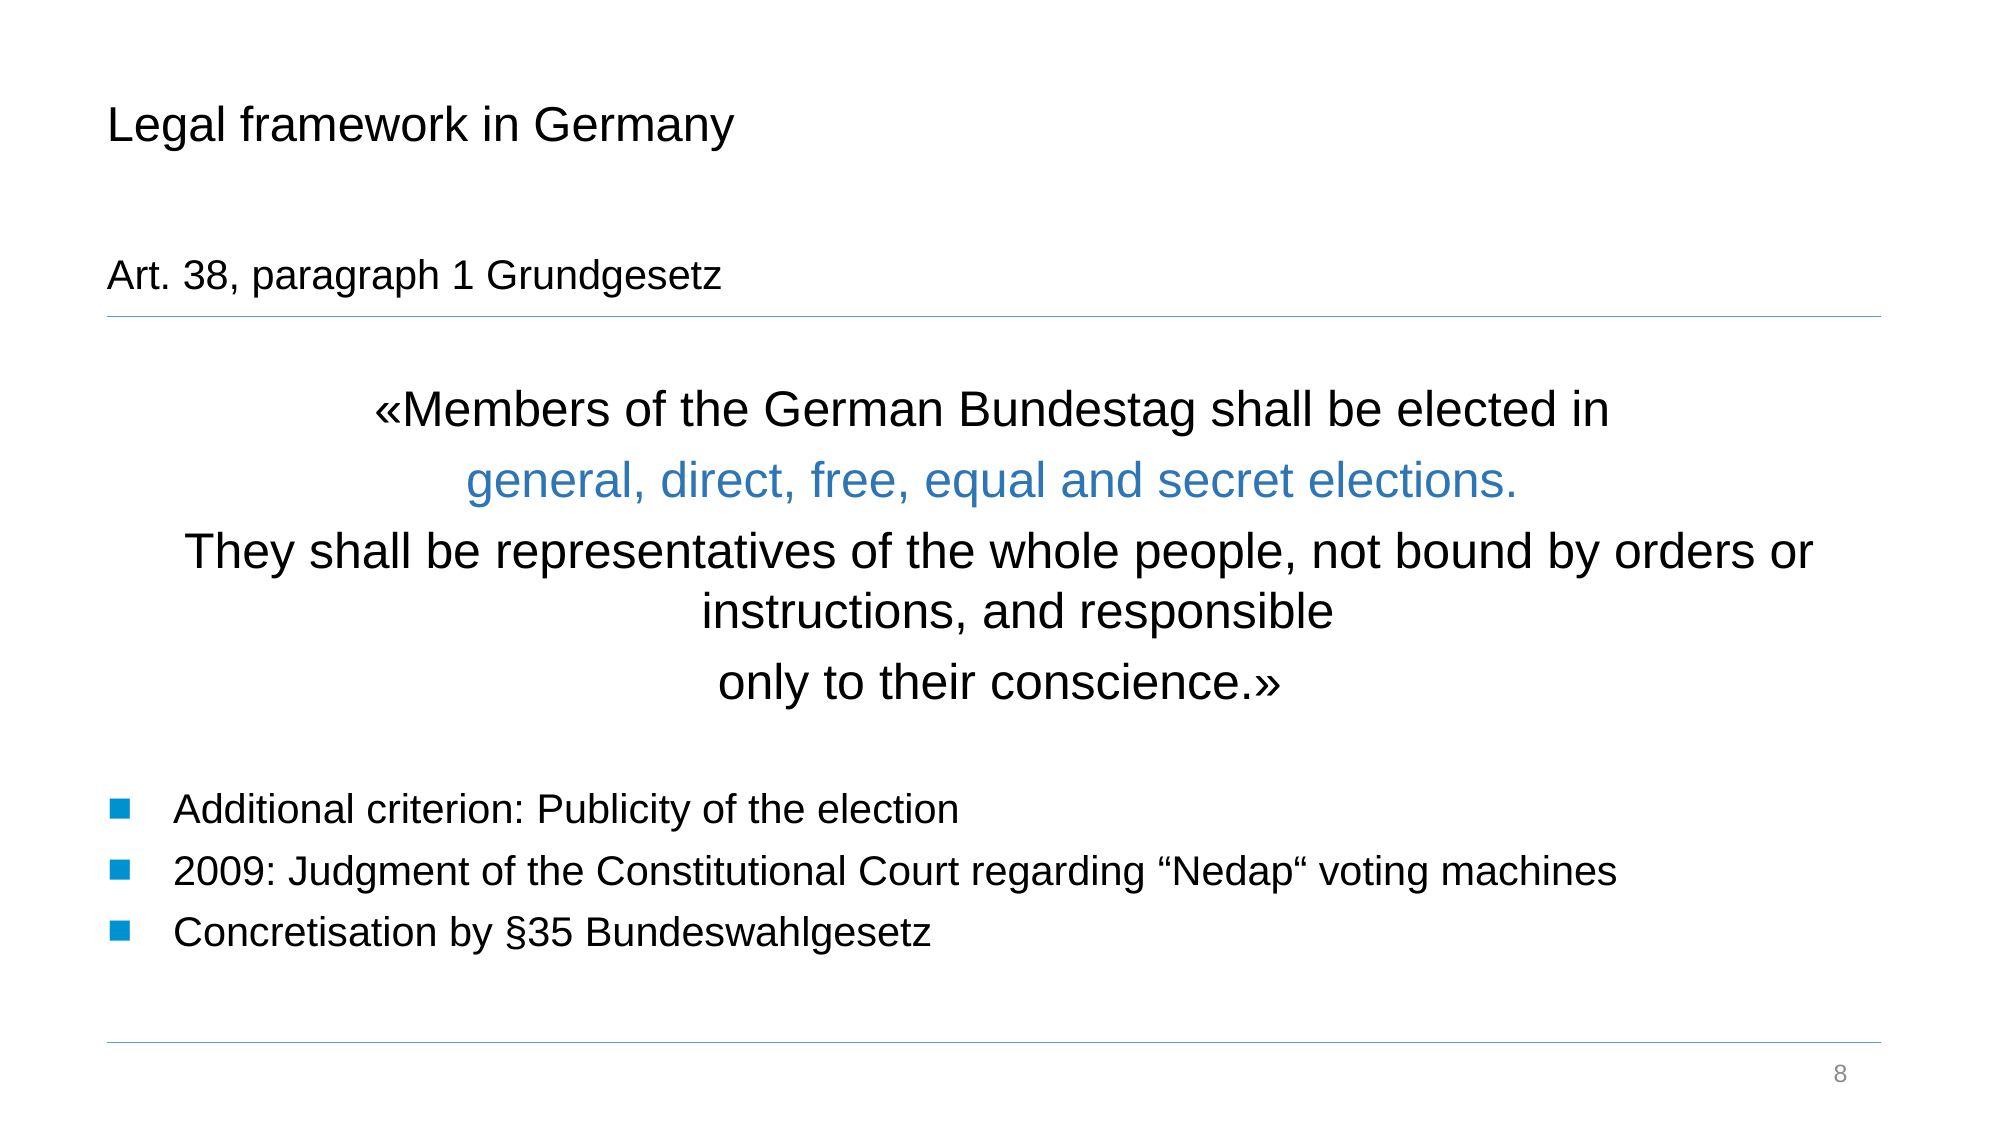

Legal framework in Germany
Art. 38, paragraph 1 Grundgesetz

«Members of the German Bundestag shall be elected in
general, direct, free, equal and secret elections.
They shall be representatives of the whole people, not bound by orders or instructions, and responsible
only to their conscience.»

Additional criterion: Publicity of the election
2009: Judgment of the Constitutional Court regarding “Nedap“ voting machines
Concretisation by §35 Bundeswahlgesetz

8